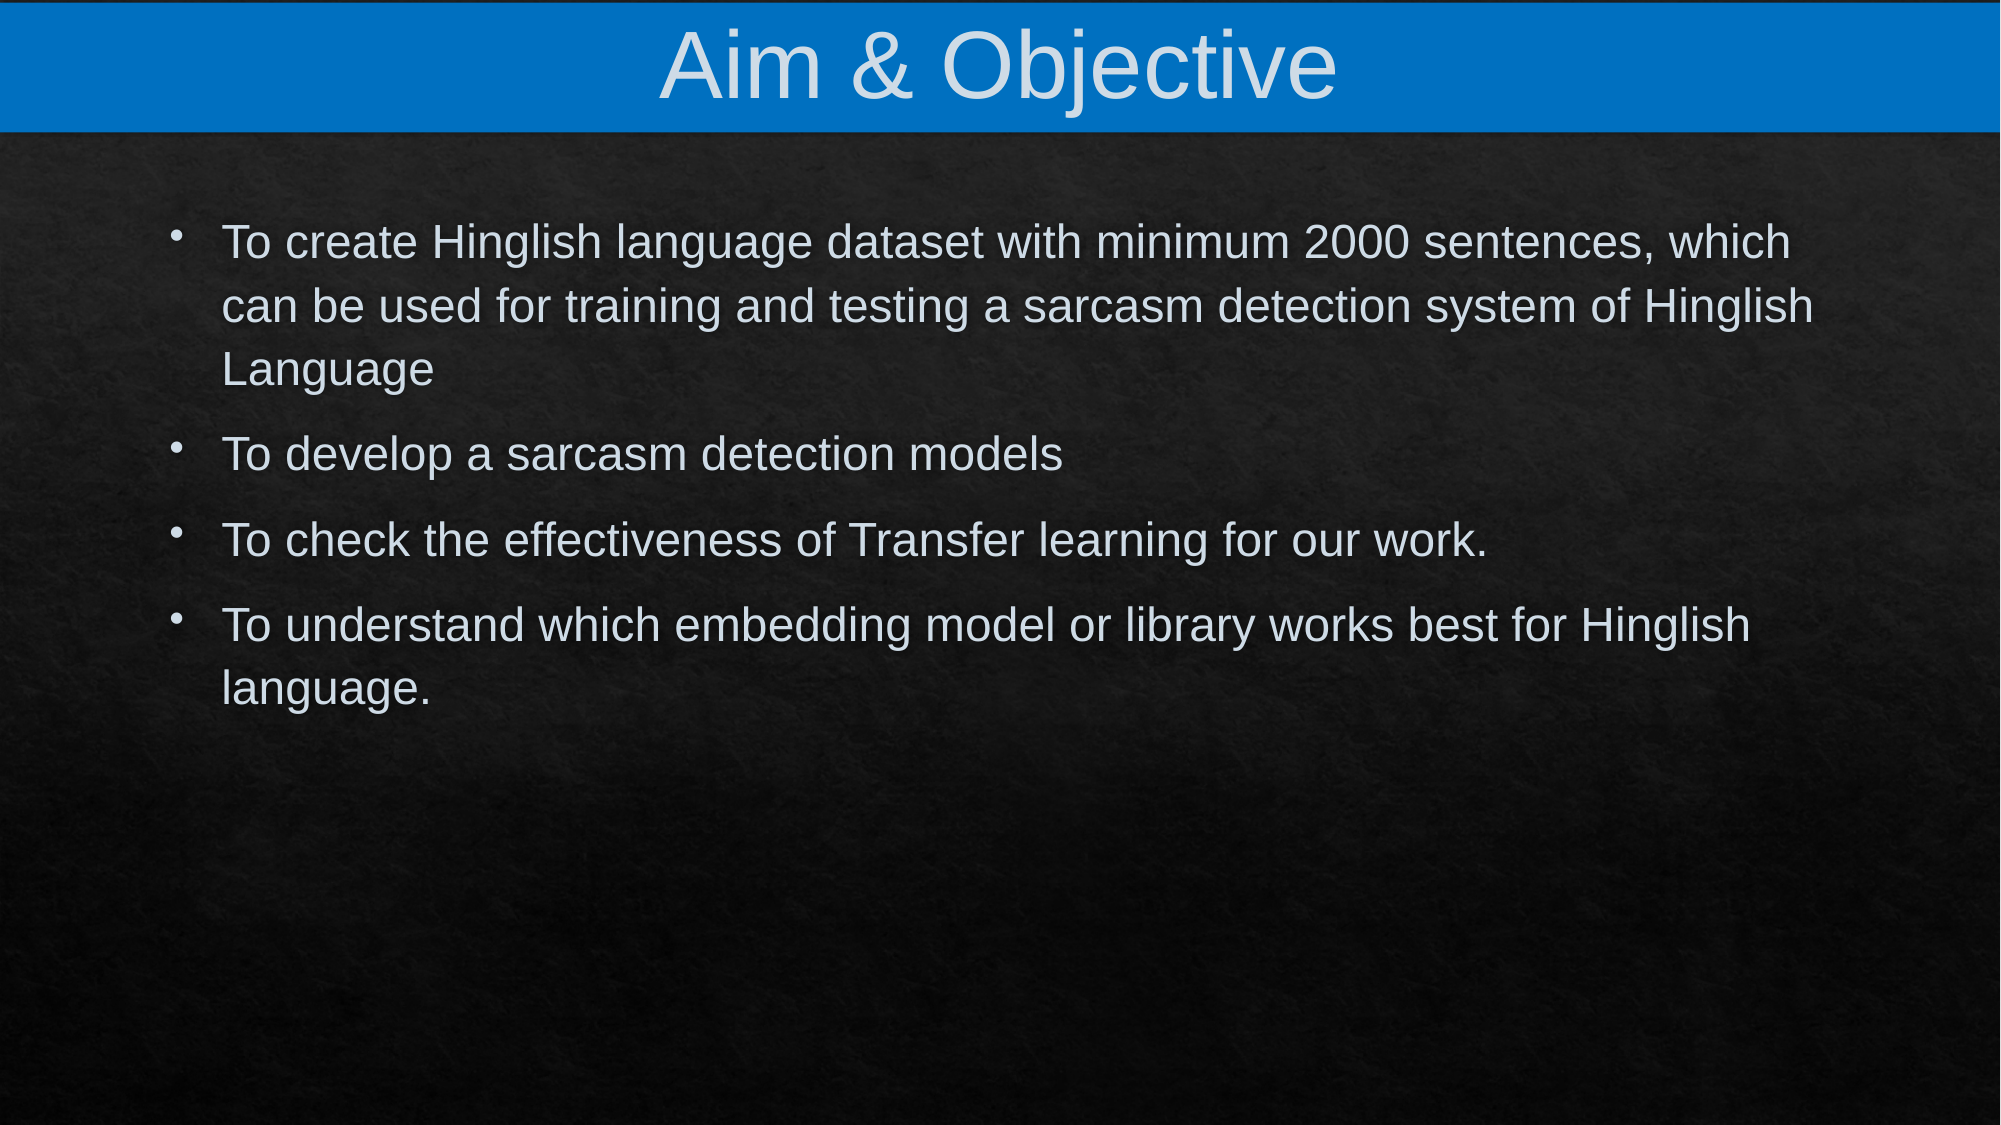

# Aim & Objective
To create Hinglish language dataset with minimum 2000 sentences, which can be used for training and testing a sarcasm detection system of Hinglish Language
To develop a sarcasm detection models
To check the effectiveness of Transfer learning for our work.
To understand which embedding model or library works best for Hinglish language.